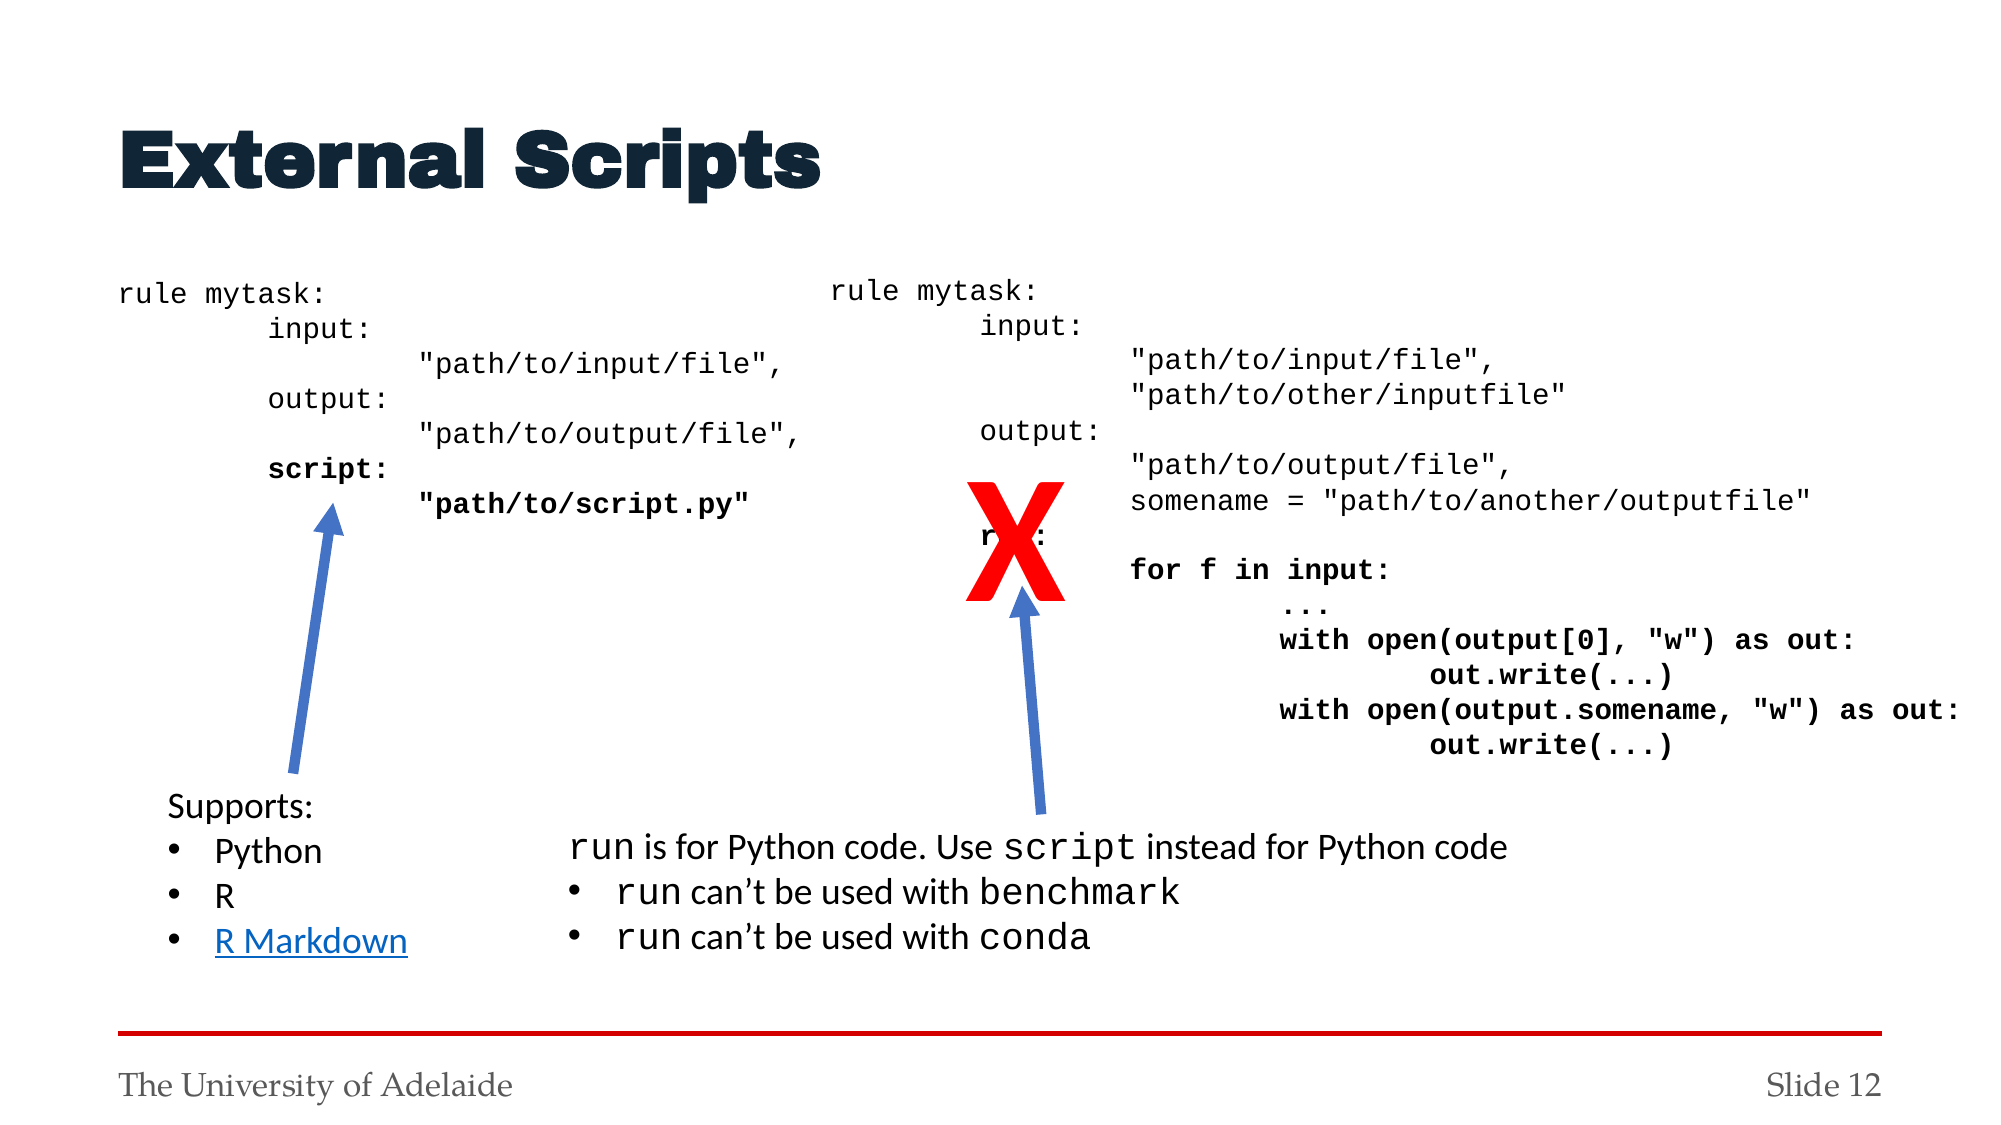

# External Scripts
rule mytask:
	input:
		"path/to/input/file",
		"path/to/other/inputfile"
	output:
		"path/to/output/file",
		somename = "path/to/another/outputfile"
	run:
		for f in input:
			...
			with open(output[0], "w") as out:
				out.write(...)
			with open(output.somename, "w") as out:
				out.write(...)
rule mytask:
	input:
		"path/to/input/file",
	output:
		"path/to/output/file",
	script:
		"path/to/script.py"
X
Supports:
Python
R
R Markdown
run is for Python code. Use script instead for Python code
run can’t be used with benchmark
run can’t be used with conda

The University of Adelaide
Slide 12